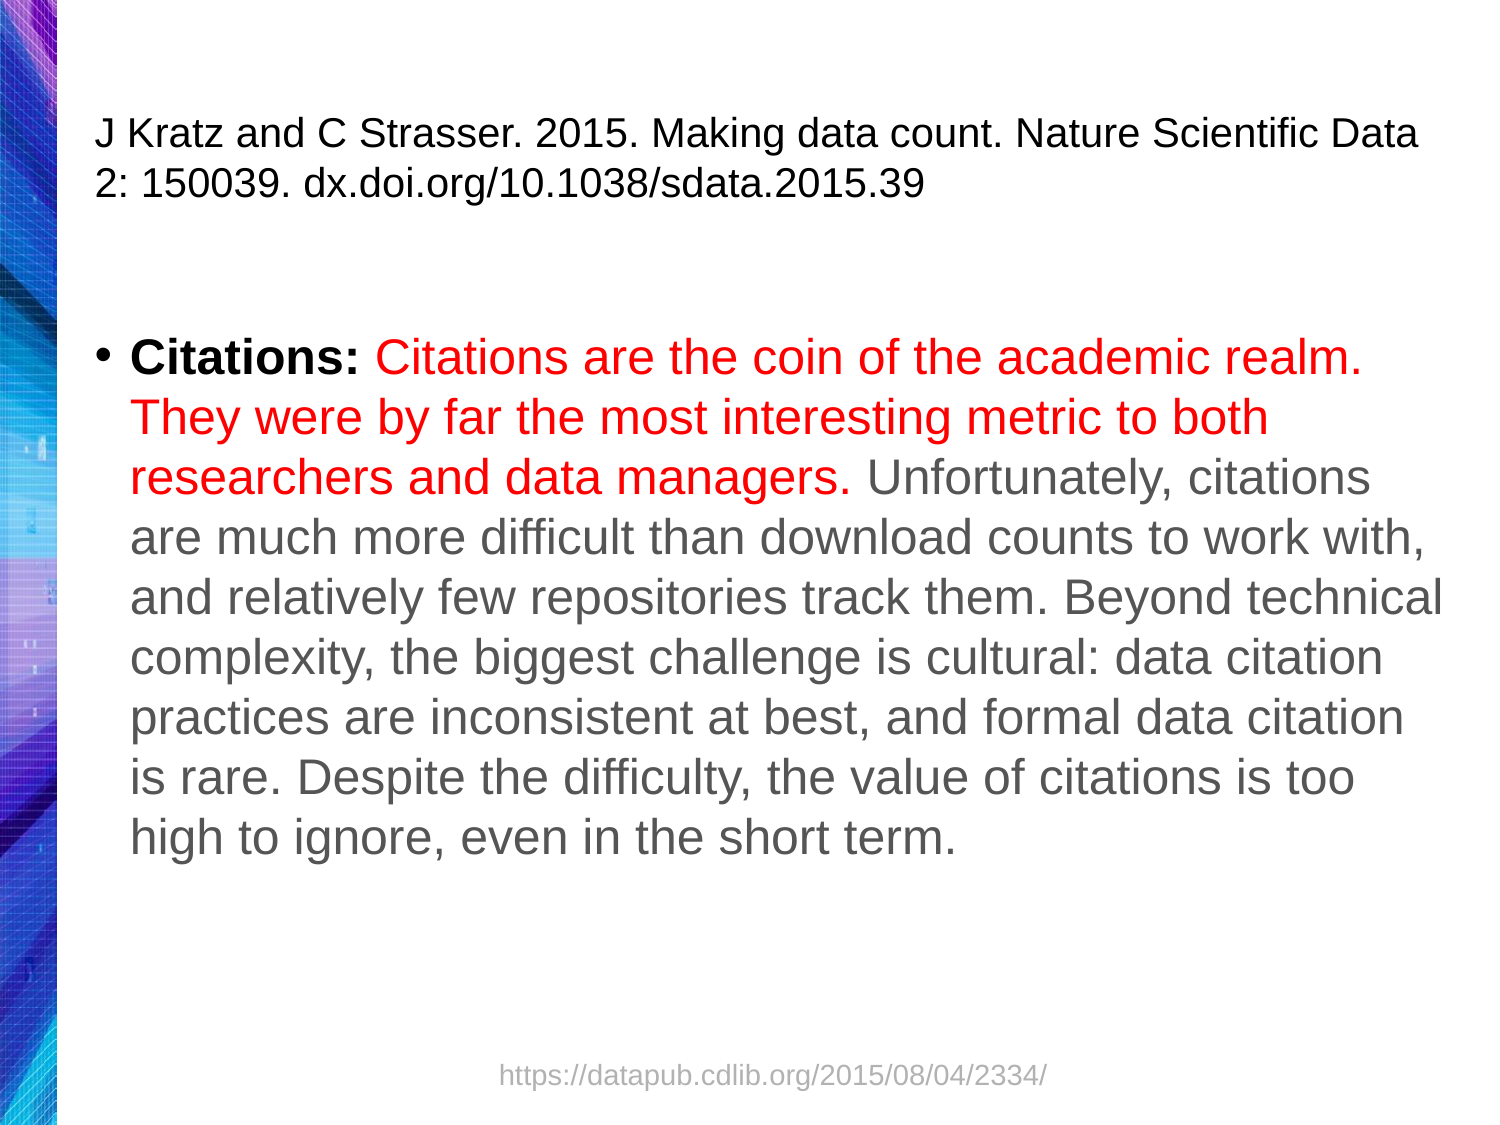

J Kratz and C Strasser. 2015. Making data count. Nature Scientific Data 2: 150039. dx.doi.org/10.1038/sdata.2015.39
Citations: Citations are the coin of the academic realm. They were by far the most interesting metric to both researchers and data managers. Unfortunately, citations are much more difficult than download counts to work with, and relatively few repositories track them. Beyond technical complexity, the biggest challenge is cultural: data citation practices are inconsistent at best, and formal data citation is rare. Despite the difficulty, the value of citations is too high to ignore, even in the short term.
https://datapub.cdlib.org/2015/08/04/2334/